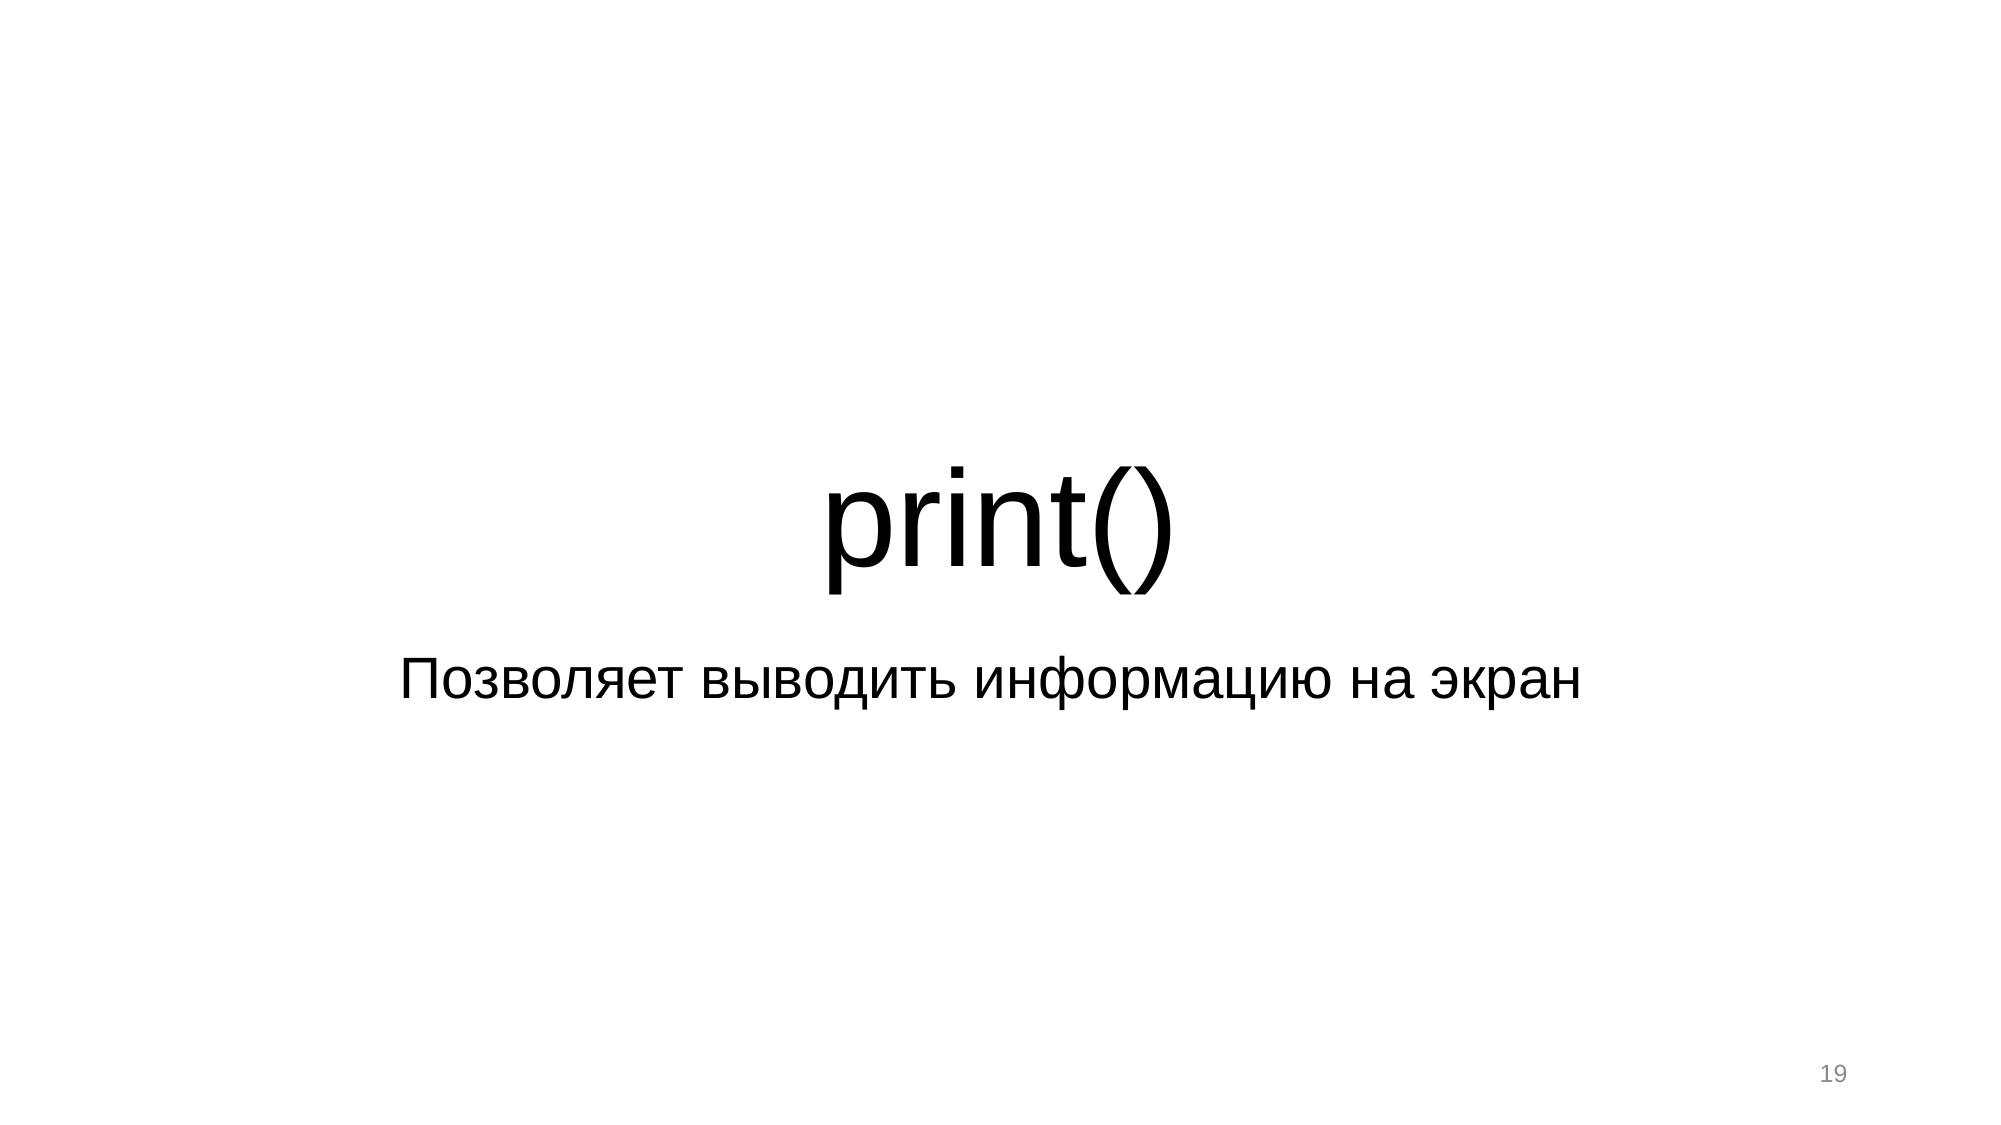

# print()
Позволяет выводить информацию на экран
19